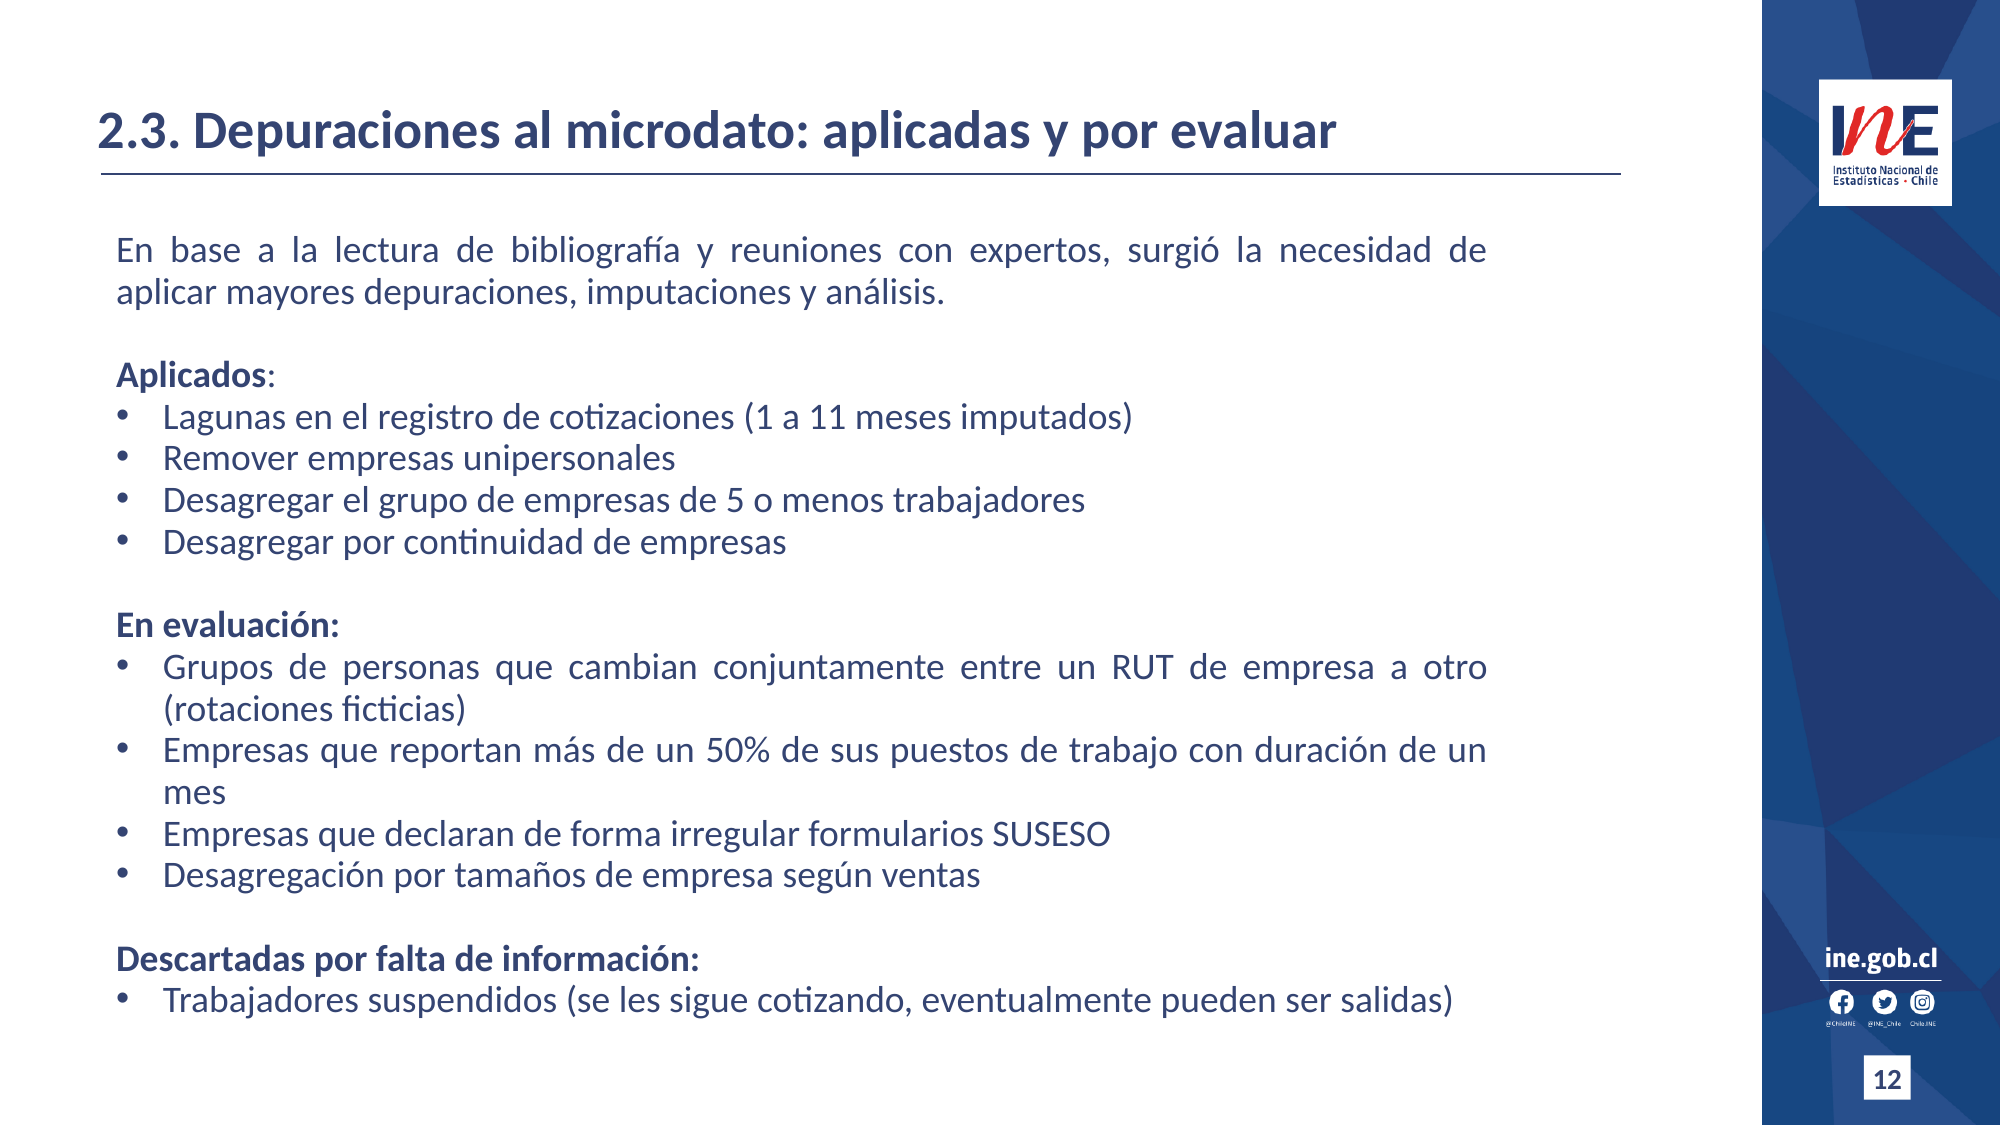

2.3. Depuraciones al microdato: aplicadas y por evaluar
En base a la lectura de bibliografía y reuniones con expertos, surgió la necesidad de aplicar mayores depuraciones, imputaciones y análisis.

Aplicados:
Lagunas en el registro de cotizaciones (1 a 11 meses imputados)
Remover empresas unipersonales
Desagregar el grupo de empresas de 5 o menos trabajadores
Desagregar por continuidad de empresas

En evaluación:
Grupos de personas que cambian conjuntamente entre un RUT de empresa a otro (rotaciones ficticias)
Empresas que reportan más de un 50% de sus puestos de trabajo con duración de un mes
Empresas que declaran de forma irregular formularios SUSESO
Desagregación por tamaños de empresa según ventas

Descartadas por falta de información:
Trabajadores suspendidos (se les sigue cotizando, eventualmente pueden ser salidas)
12